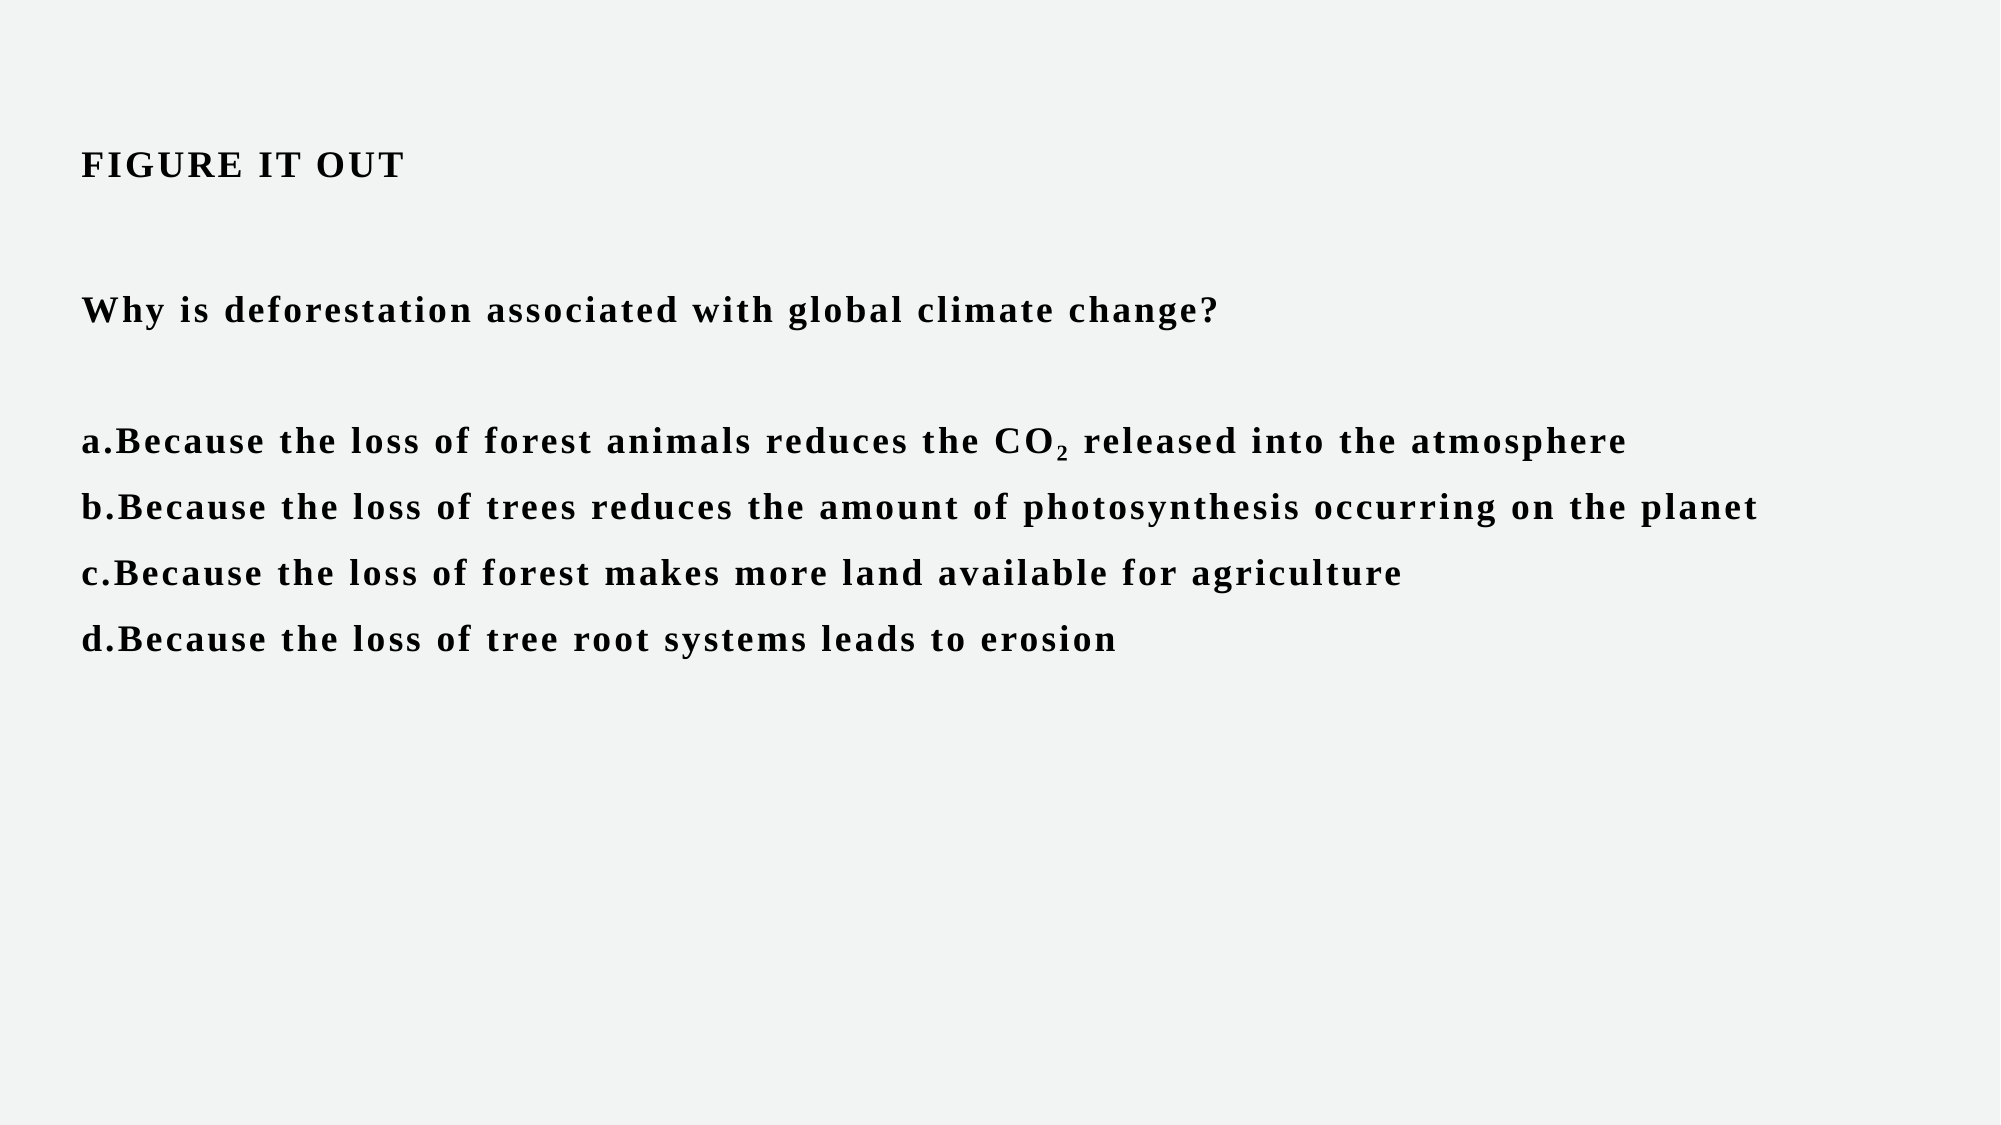

FIGURE IT OUT

Why is deforestation associated with global climate change?

a.Because the loss of forest animals reduces the CO₂ released into the atmosphere
b.Because the loss of trees reduces the amount of photosynthesis occurring on the planet
c.Because the loss of forest makes more land available for agriculture
d.Because the loss of tree root systems leads to erosion